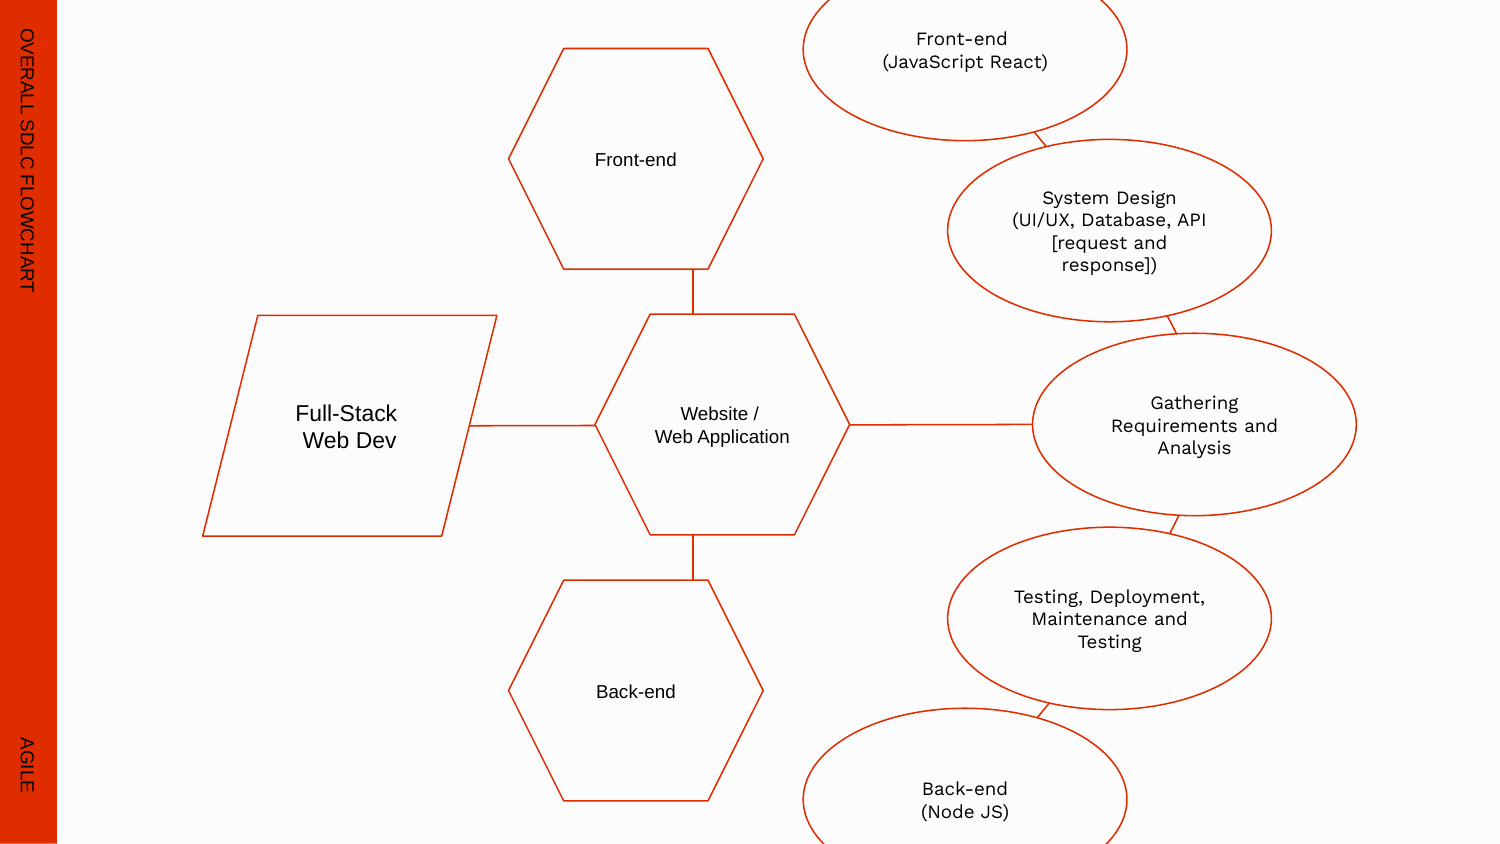

Front-end
(JavaScript React)

Front-end
System Design (UI/UX, Database, API [request and response])
OVERALL SDLC FLOWCHART
Website /
Web Application
Full-Stack
Web Dev
Gathering Requirements and Analysis
Testing, Deployment, Maintenance and Testing
Back-end
Back-end
(Node JS)
AGILE